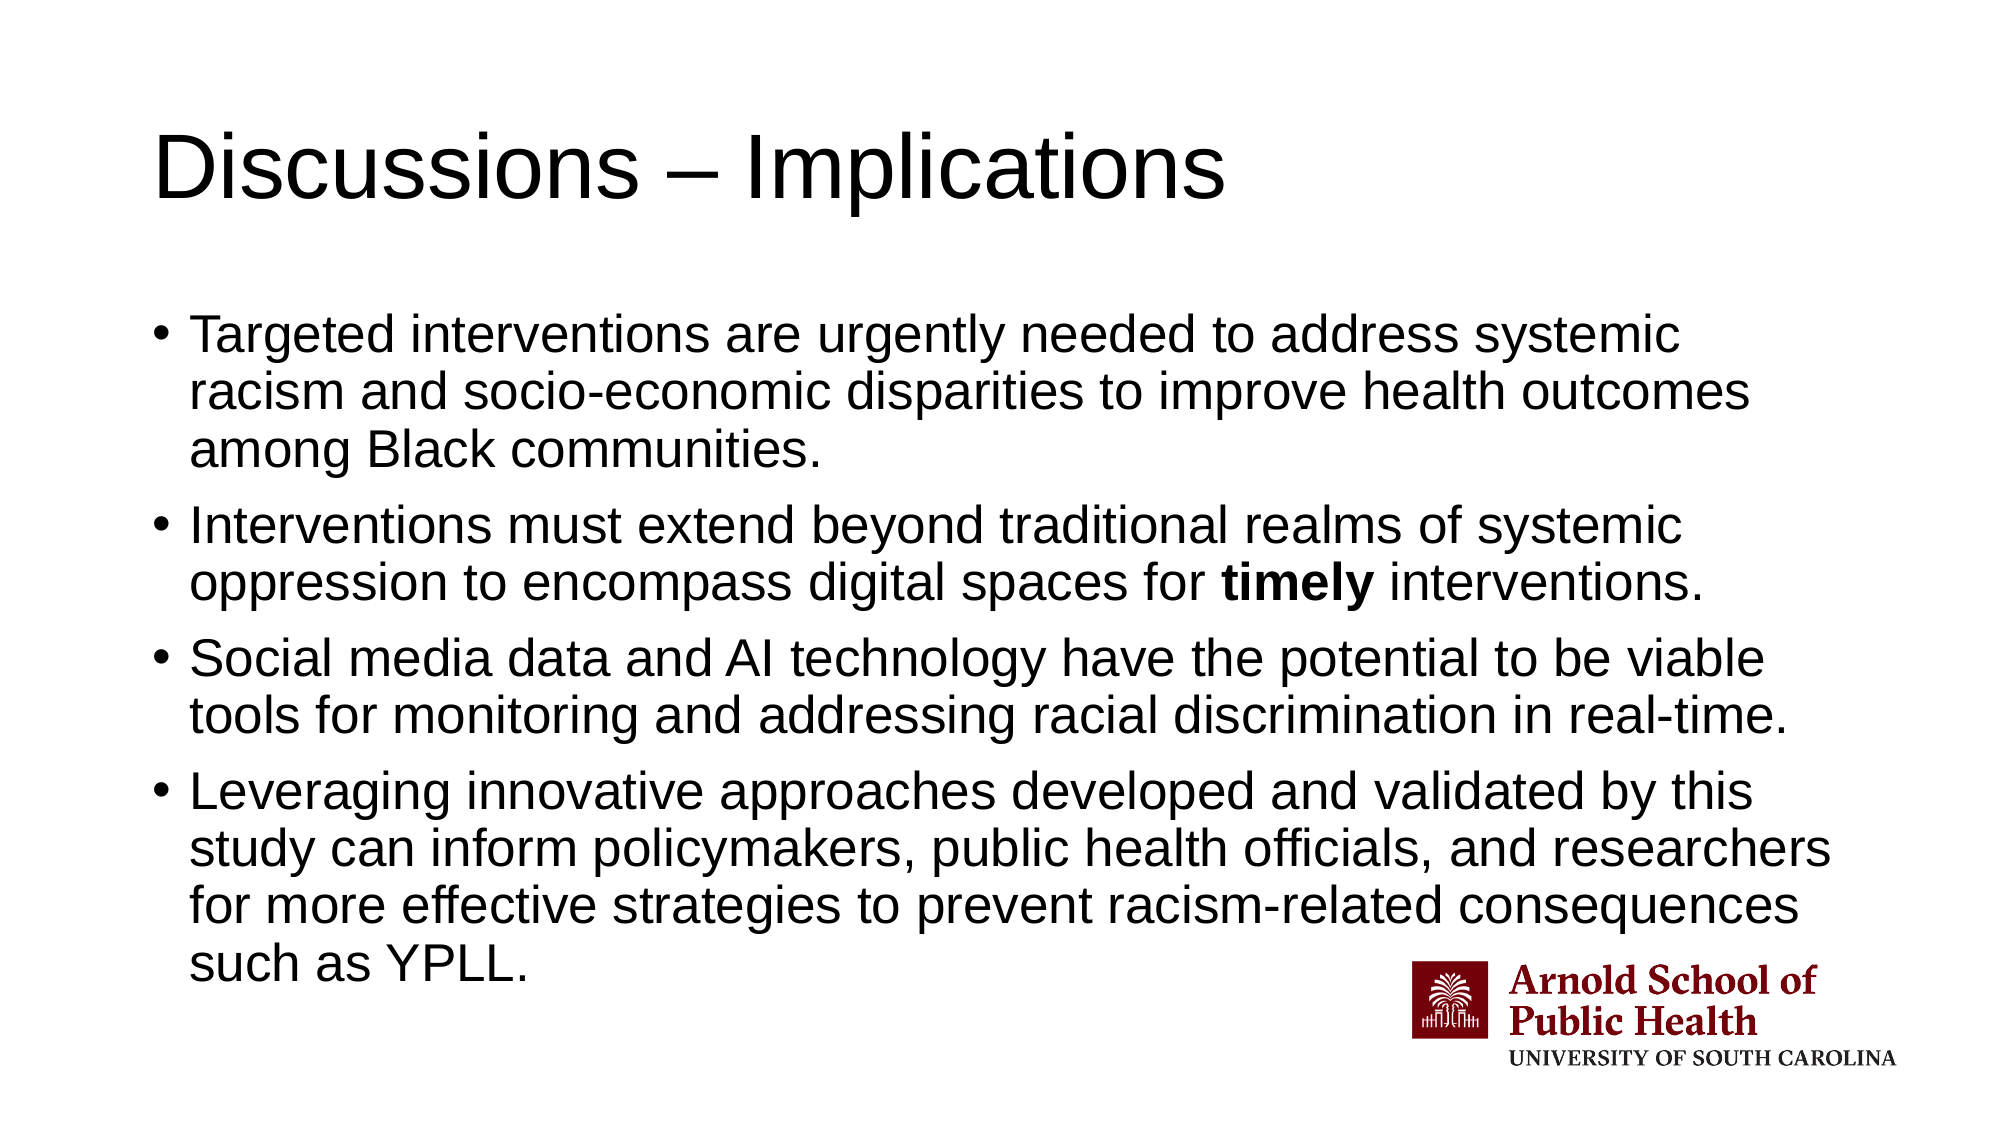

# Discussions – Implications
Targeted interventions are urgently needed to address systemic racism and socio-economic disparities to improve health outcomes among Black communities.
Interventions must extend beyond traditional realms of systemic oppression to encompass digital spaces for timely interventions.
Social media data and AI technology have the potential to be viable tools for monitoring and addressing racial discrimination in real-time.
Leveraging innovative approaches developed and validated by this study can inform policymakers, public health officials, and researchers for more effective strategies to prevent racism-related consequences such as YPLL.